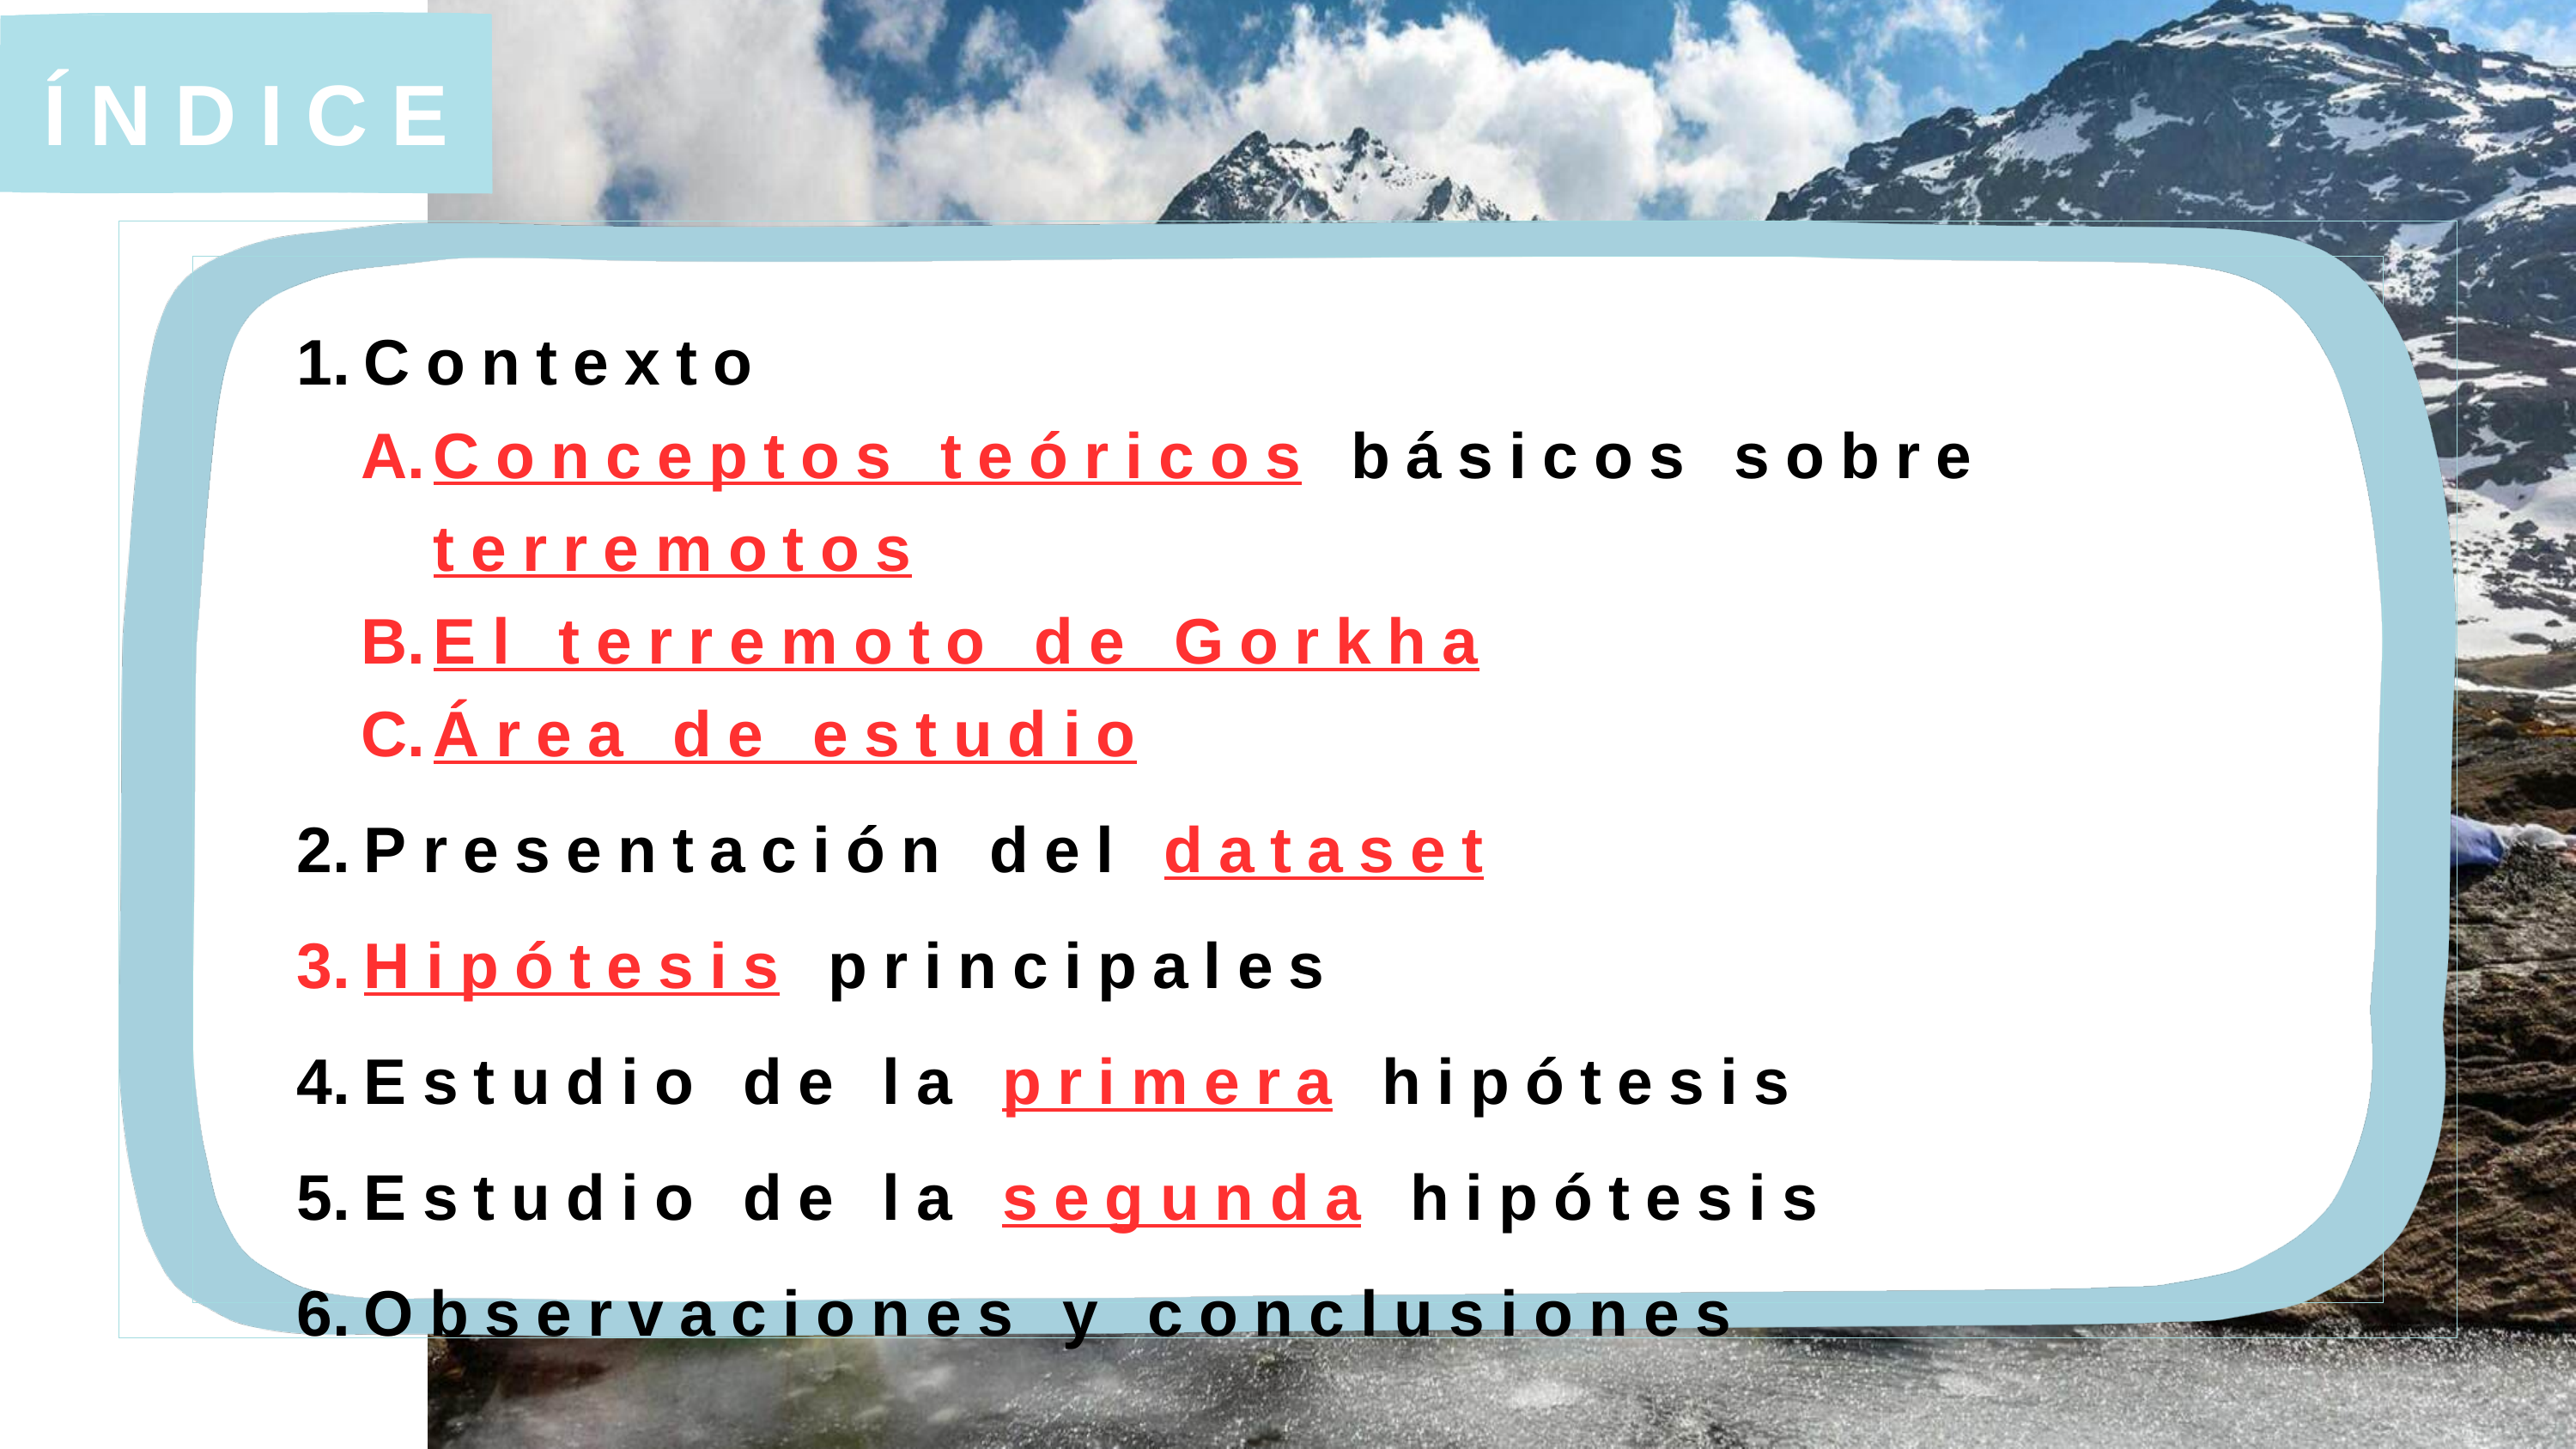

ÍNDICE

Contexto
Conceptos teóricos básicos sobre terremotos
El terremoto de Gorkha
Área de estudio
Presentación del dataset
Hipótesis principales
Estudio de la primera hipótesis
Estudio de la segunda hipótesis
Observaciones y conclusiones